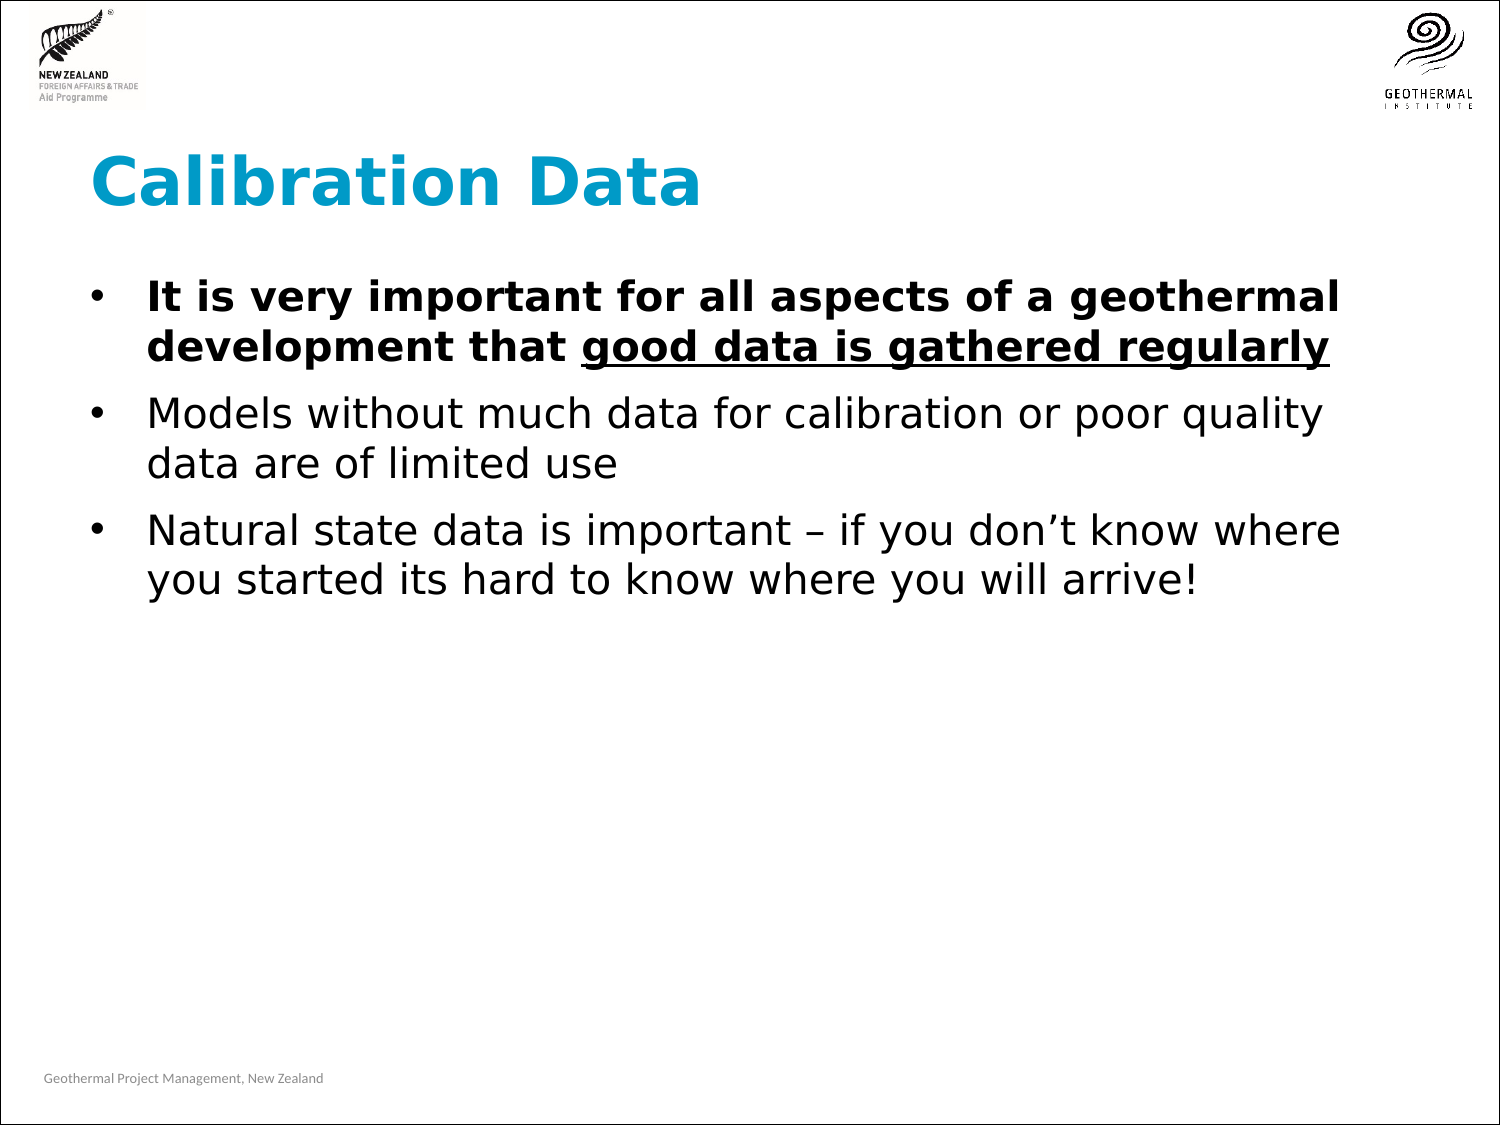

# Calibration Data
It is very important for all aspects of a geothermal development that good data is gathered regularly
Models without much data for calibration or poor quality data are of limited use
Natural state data is important – if you don’t know where you started its hard to know where you will arrive!